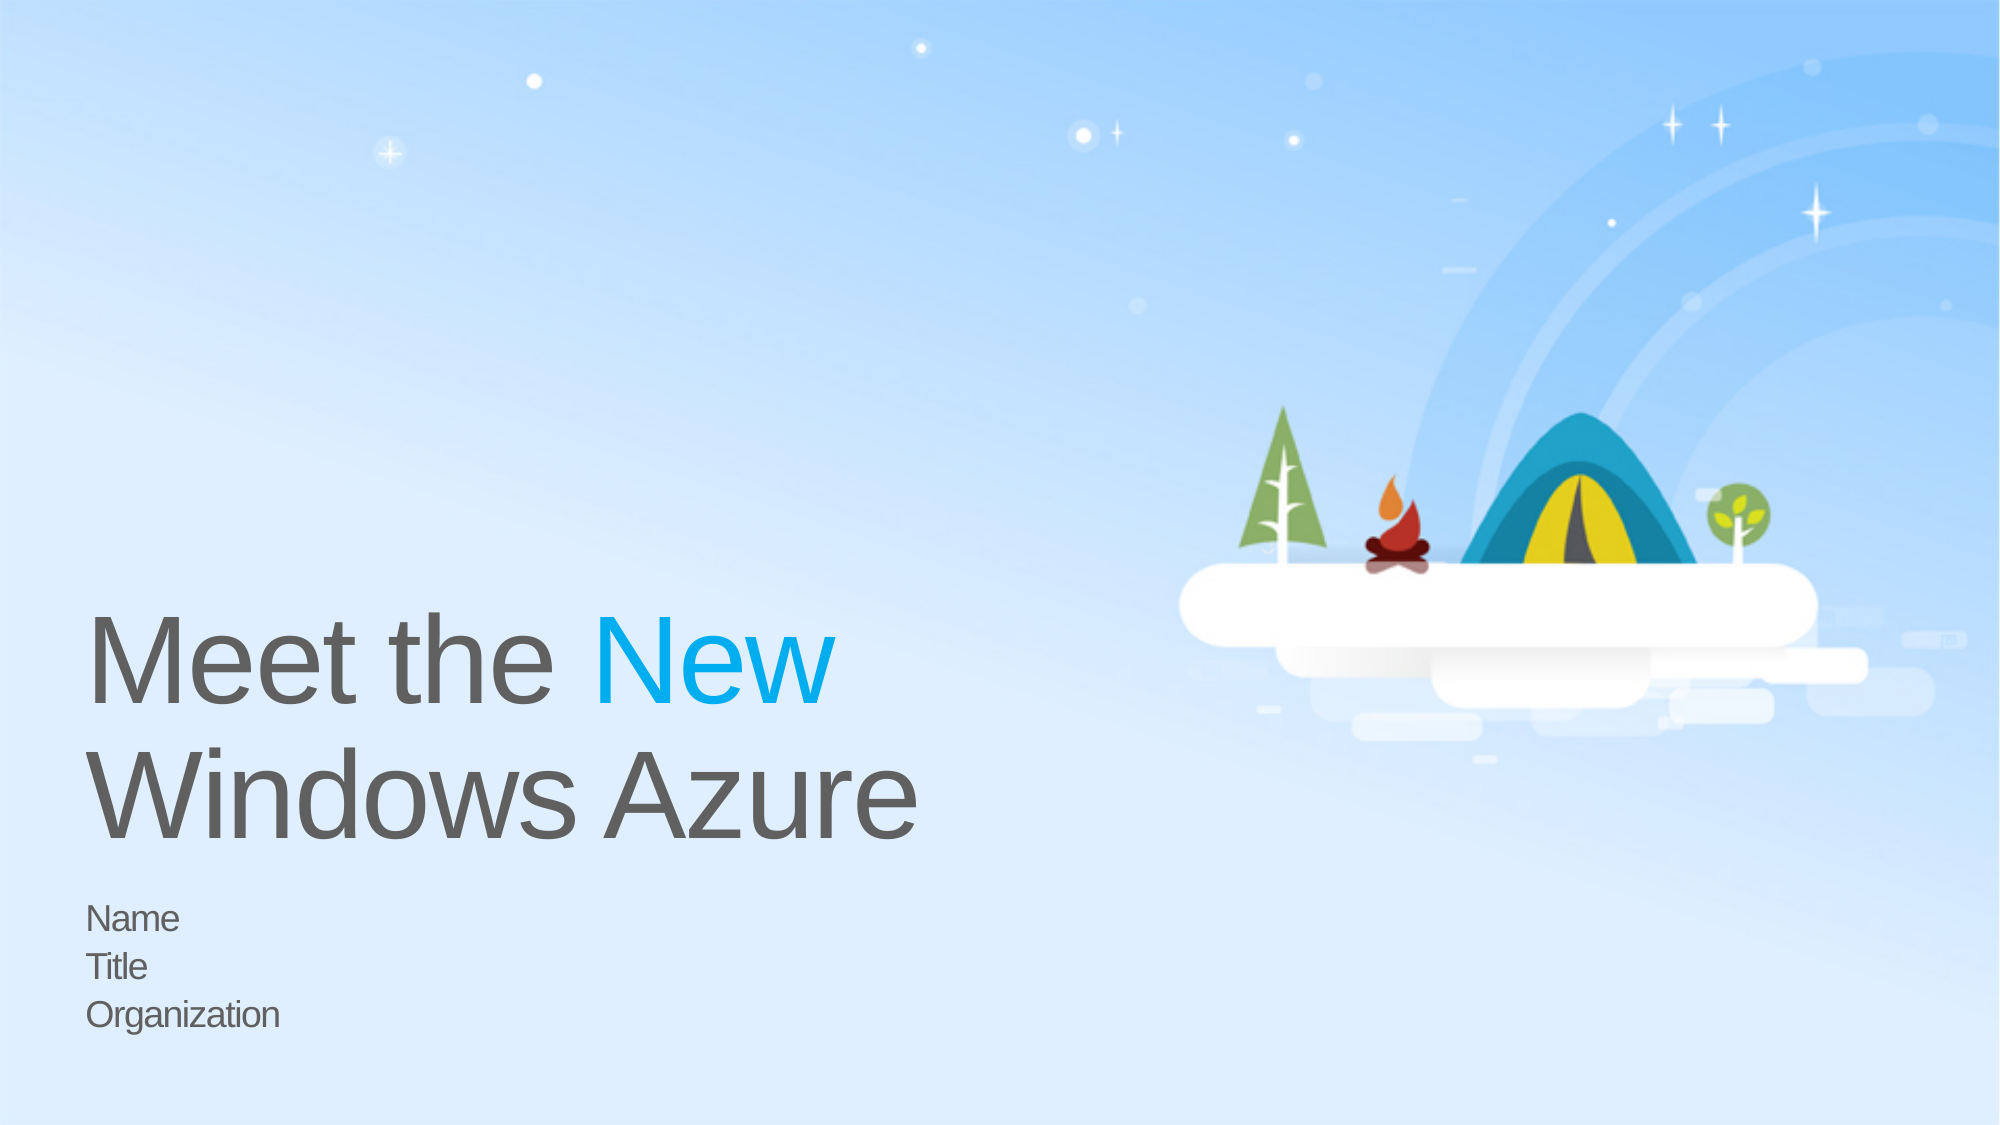

# Meet the New Windows Azure
Name
Title
Organization